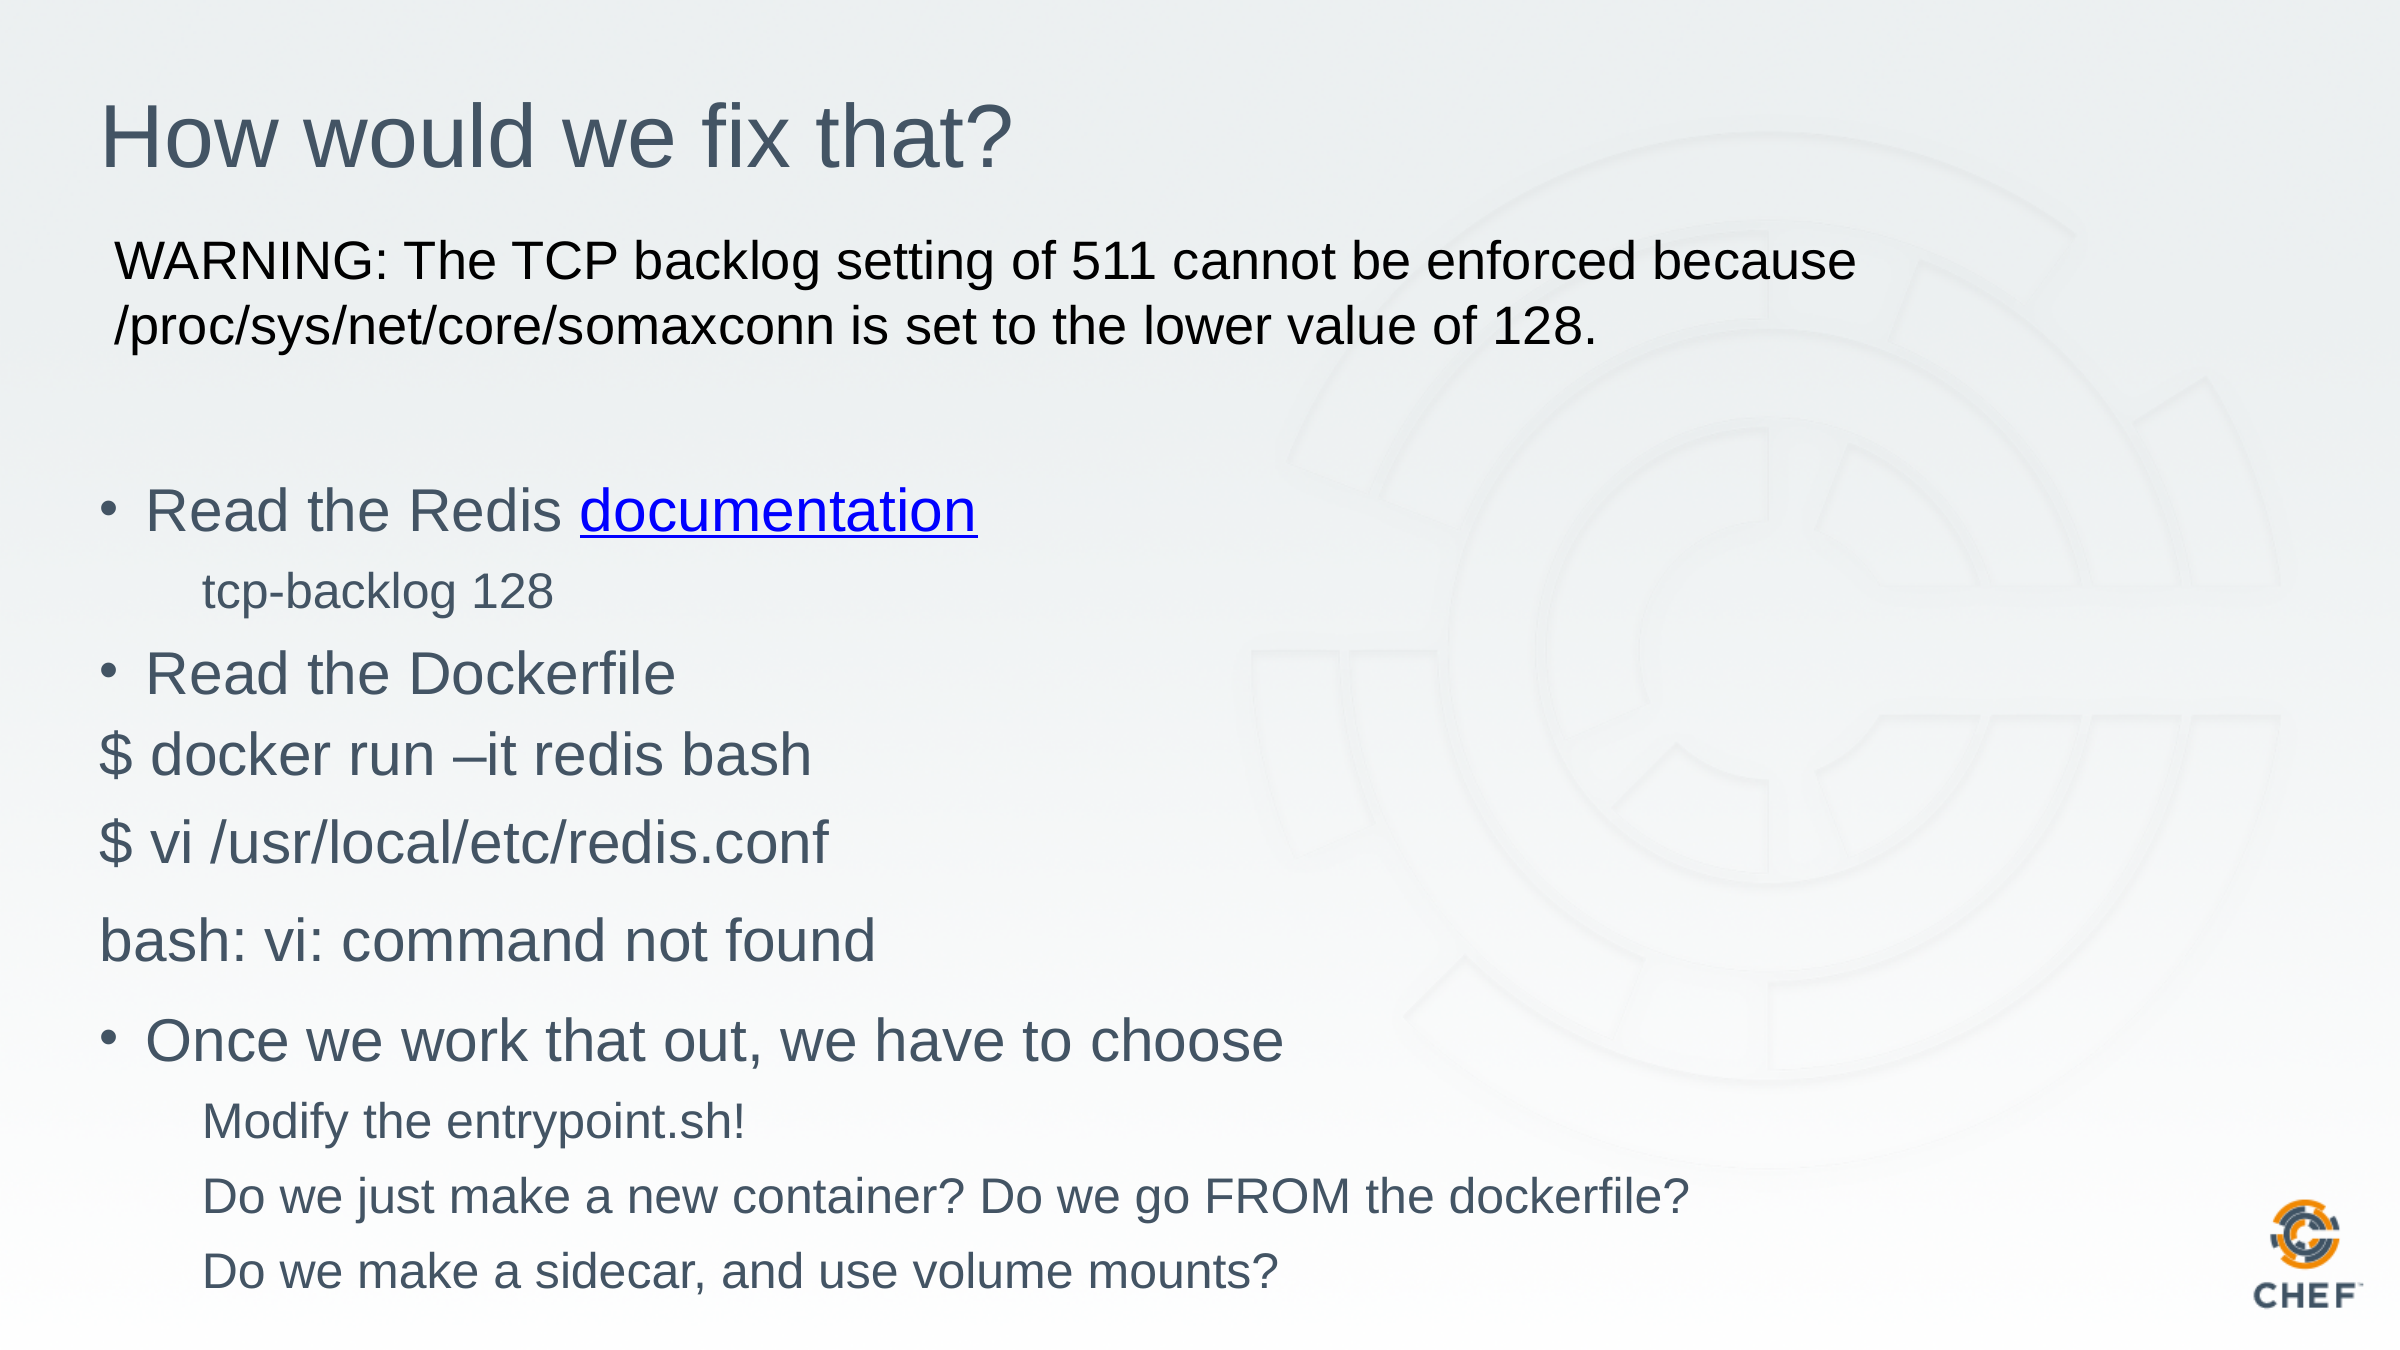

# How would we fix that?
WARNING: The TCP backlog setting of 511 cannot be enforced because /proc/sys/net/core/somaxconn is set to the lower value of 128.

Read the Redis documentation
tcp-backlog 128
Read the Dockerfile
$ docker run –it redis bash
$ vi /usr/local/etc/redis.conf
bash: vi: command not found
Once we work that out, we have to choose
Modify the entrypoint.sh!
Do we just make a new container? Do we go FROM the dockerfile?
Do we make a sidecar, and use volume mounts?